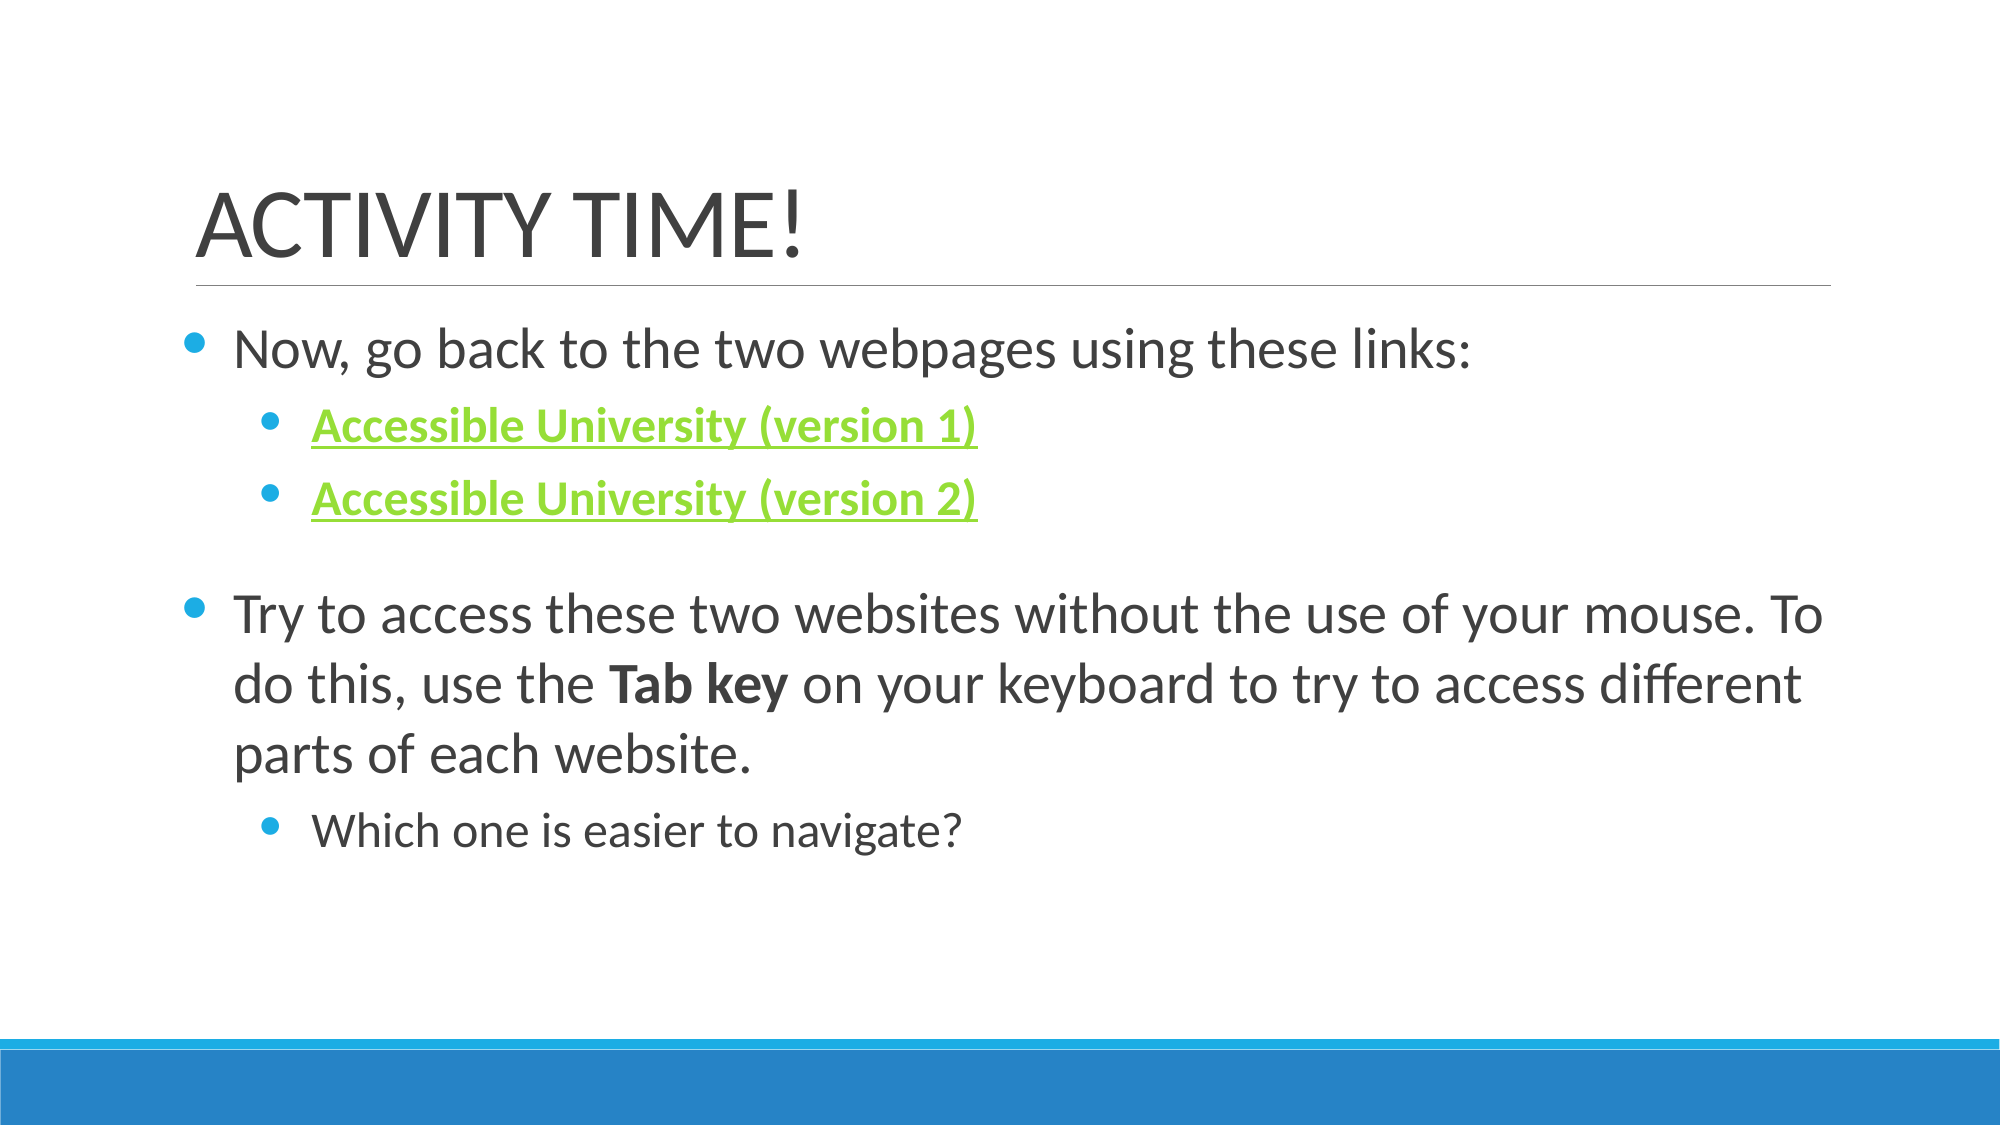

# ACTIVITY TIME!
Now, go back to the two webpages using these links:
Accessible University (version 1)
Accessible University (version 2)
Try to access these two websites without the use of your mouse. To do this, use the Tab key on your keyboard to try to access different parts of each website.
Which one is easier to navigate?